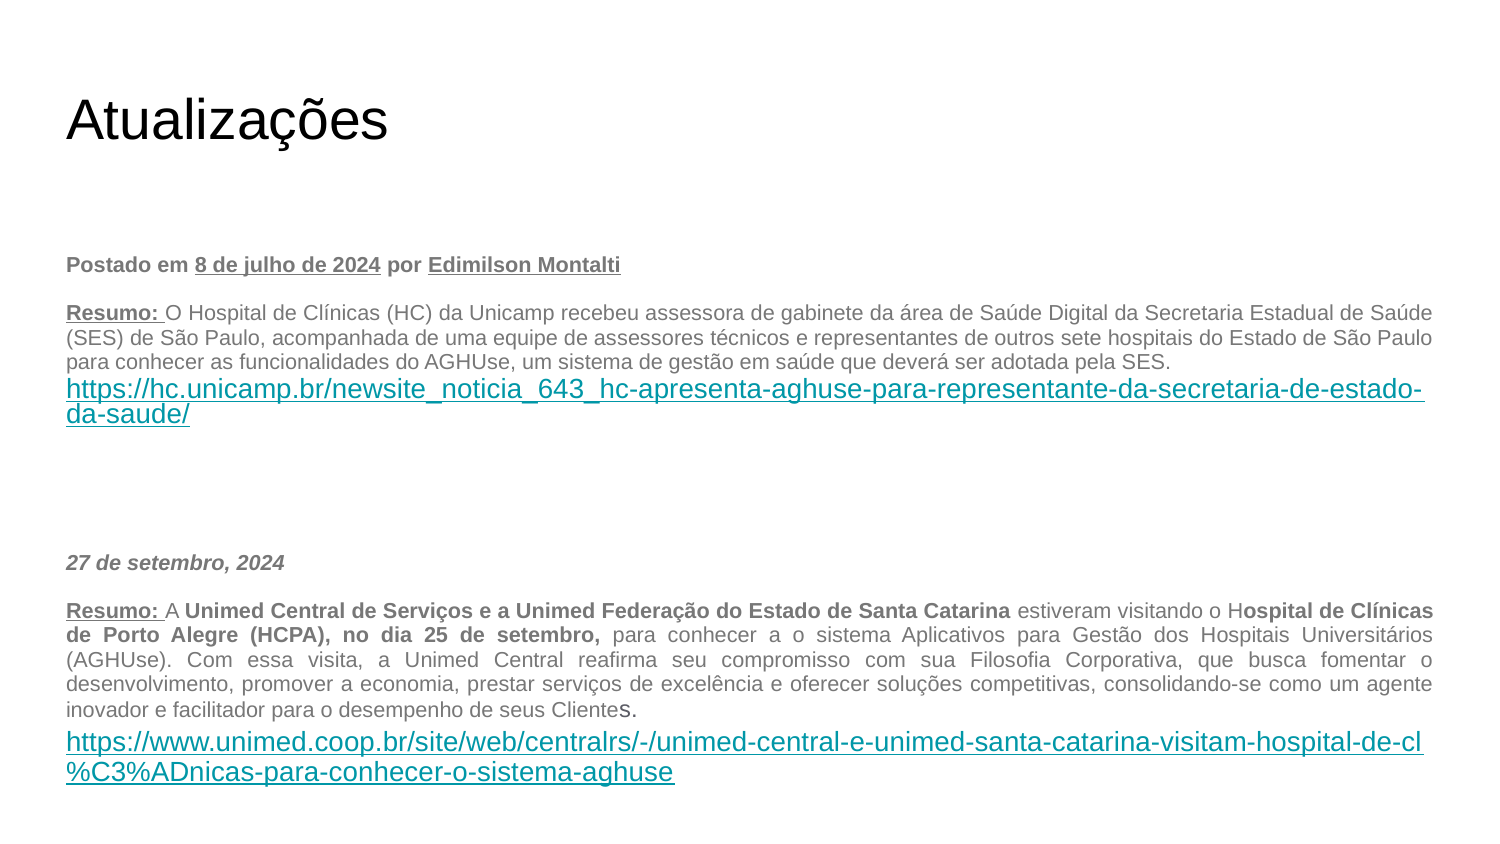

# Atualizações

Postado em 8 de julho de 2024 por Edimilson Montalti

Resumo: O Hospital de Clínicas (HC) da Unicamp recebeu assessora de gabinete da área de Saúde Digital da Secretaria Estadual de Saúde (SES) de São Paulo, acompanhada de uma equipe de assessores técnicos e representantes de outros sete hospitais do Estado de São Paulo para conhecer as funcionalidades do AGHUse, um sistema de gestão em saúde que deverá ser adotada pela SES.
https://hc.unicamp.br/newsite_noticia_643_hc-apresenta-aghuse-para-representante-da-secretaria-de-estado-da-saude/

27 de setembro, 2024
Resumo: A Unimed Central de Serviços e a Unimed Federação do Estado de Santa Catarina estiveram visitando o Hospital de Clínicas de Porto Alegre (HCPA), no dia 25 de setembro, para conhecer a o sistema Aplicativos para Gestão dos Hospitais Universitários (AGHUse). Com essa visita, a Unimed Central reafirma seu compromisso com sua Filosofia Corporativa, que busca fomentar o desenvolvimento, promover a economia, prestar serviços de excelência e oferecer soluções competitivas, consolidando-se como um agente inovador e facilitador para o desempenho de seus Clientes.
https://www.unimed.coop.br/site/web/centralrs/-/unimed-central-e-unimed-santa-catarina-visitam-hospital-de-cl%C3%ADnicas-para-conhecer-o-sistema-aghuse